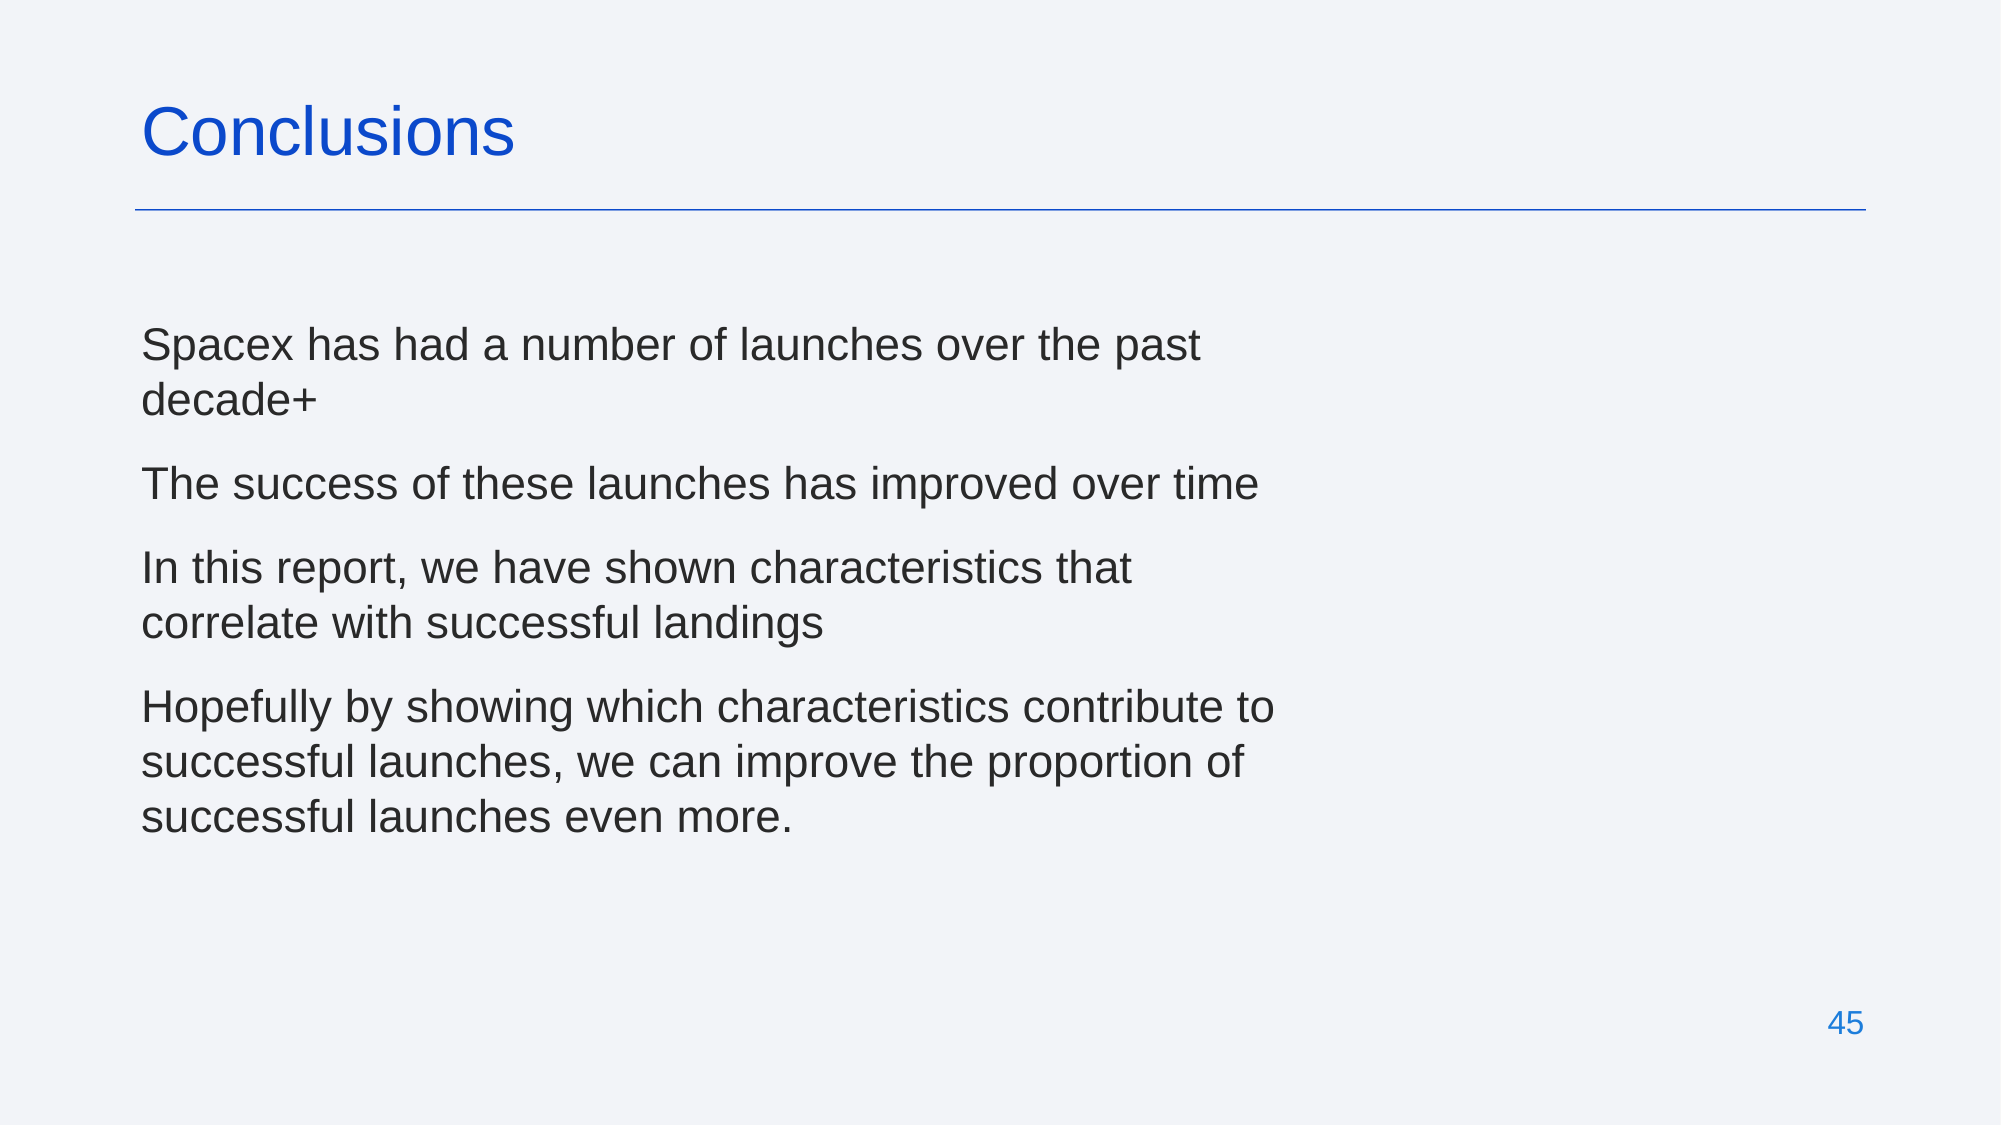

Conclusions
Spacex has had a number of launches over the past decade+
The success of these launches has improved over time
In this report, we have shown characteristics that correlate with successful landings
Hopefully by showing which characteristics contribute to successful launches, we can improve the proportion of successful launches even more.
45